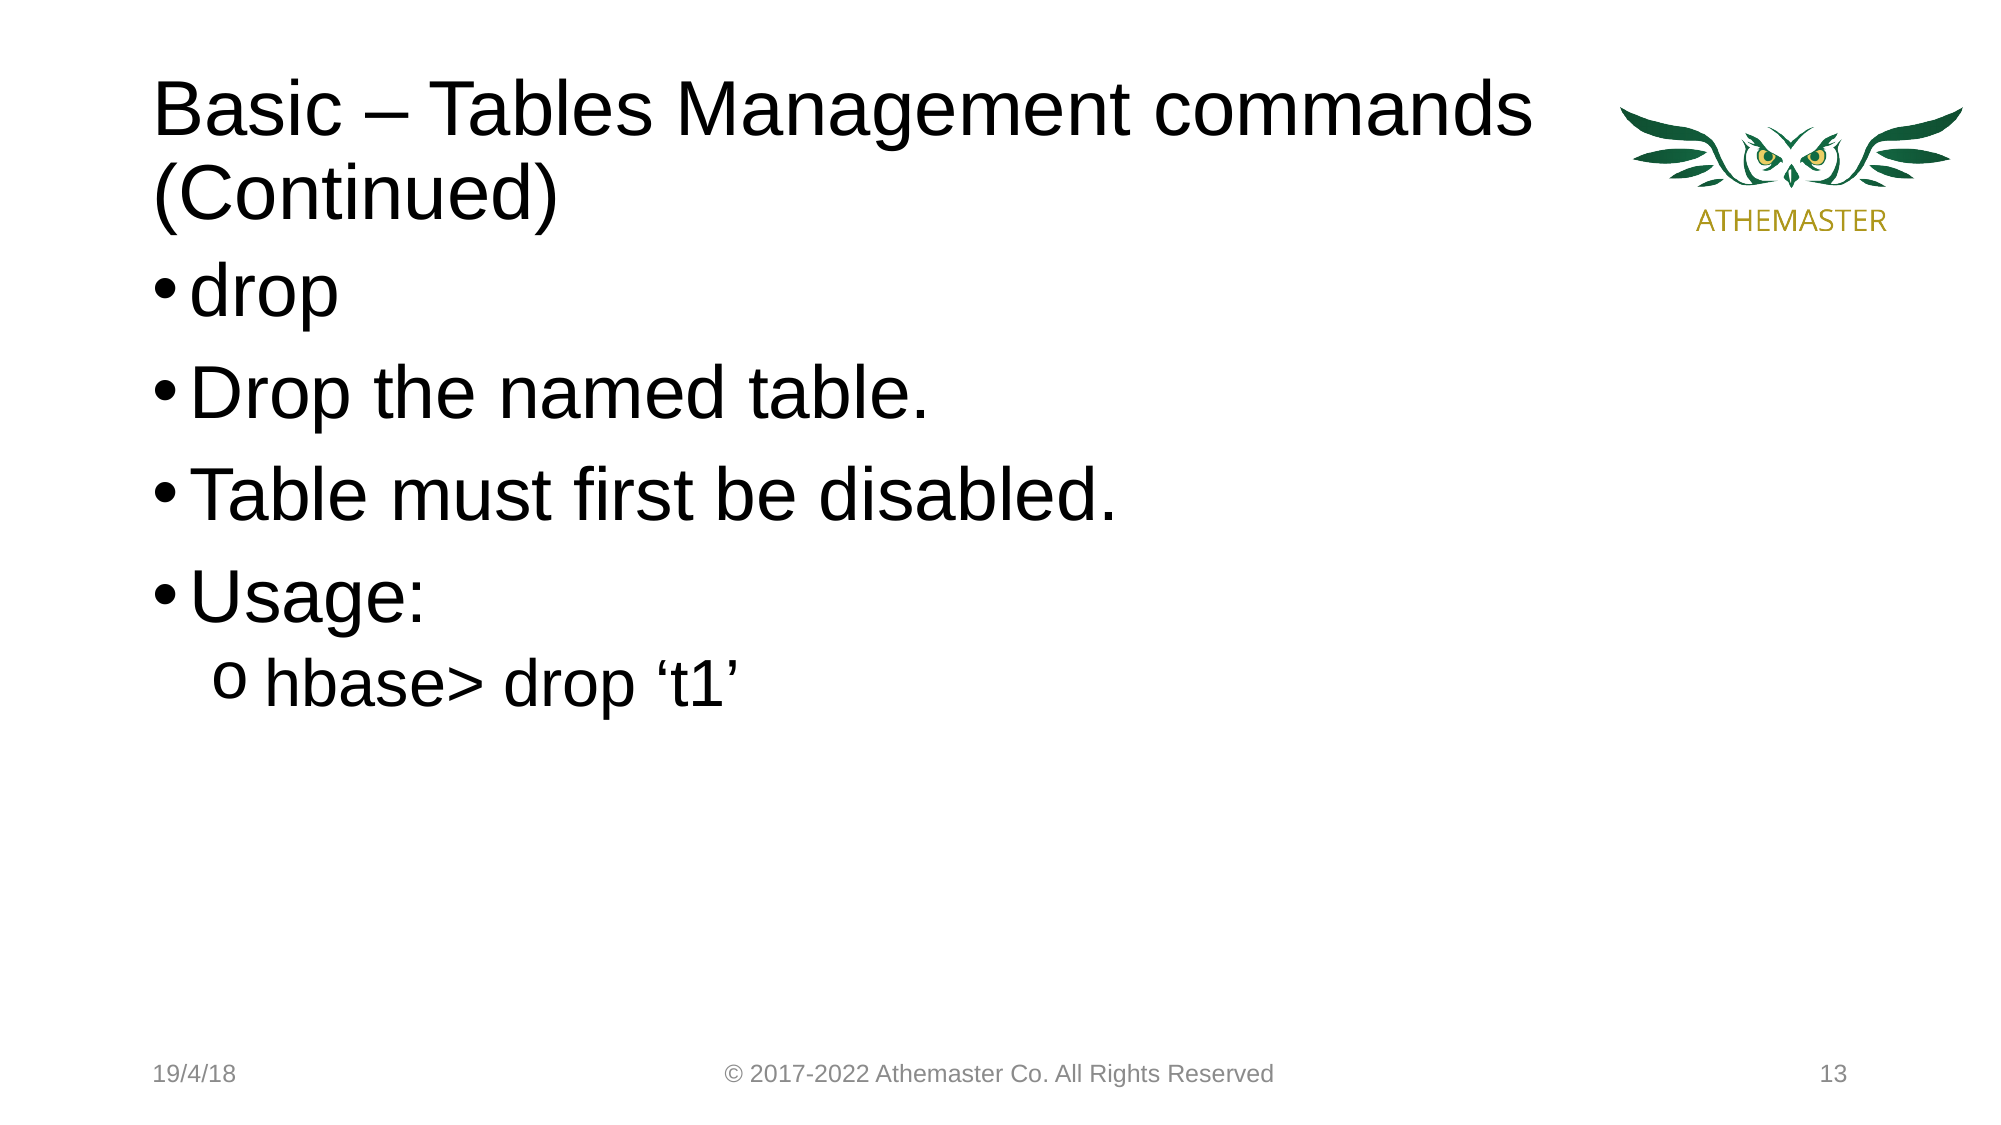

# Basic – Tables Management commands (Continued)
drop
Drop the named table.
Table must first be disabled.
Usage:
hbase> drop ‘t1’
19/4/18
© 2017-2022 Athemaster Co. All Rights Reserved
13